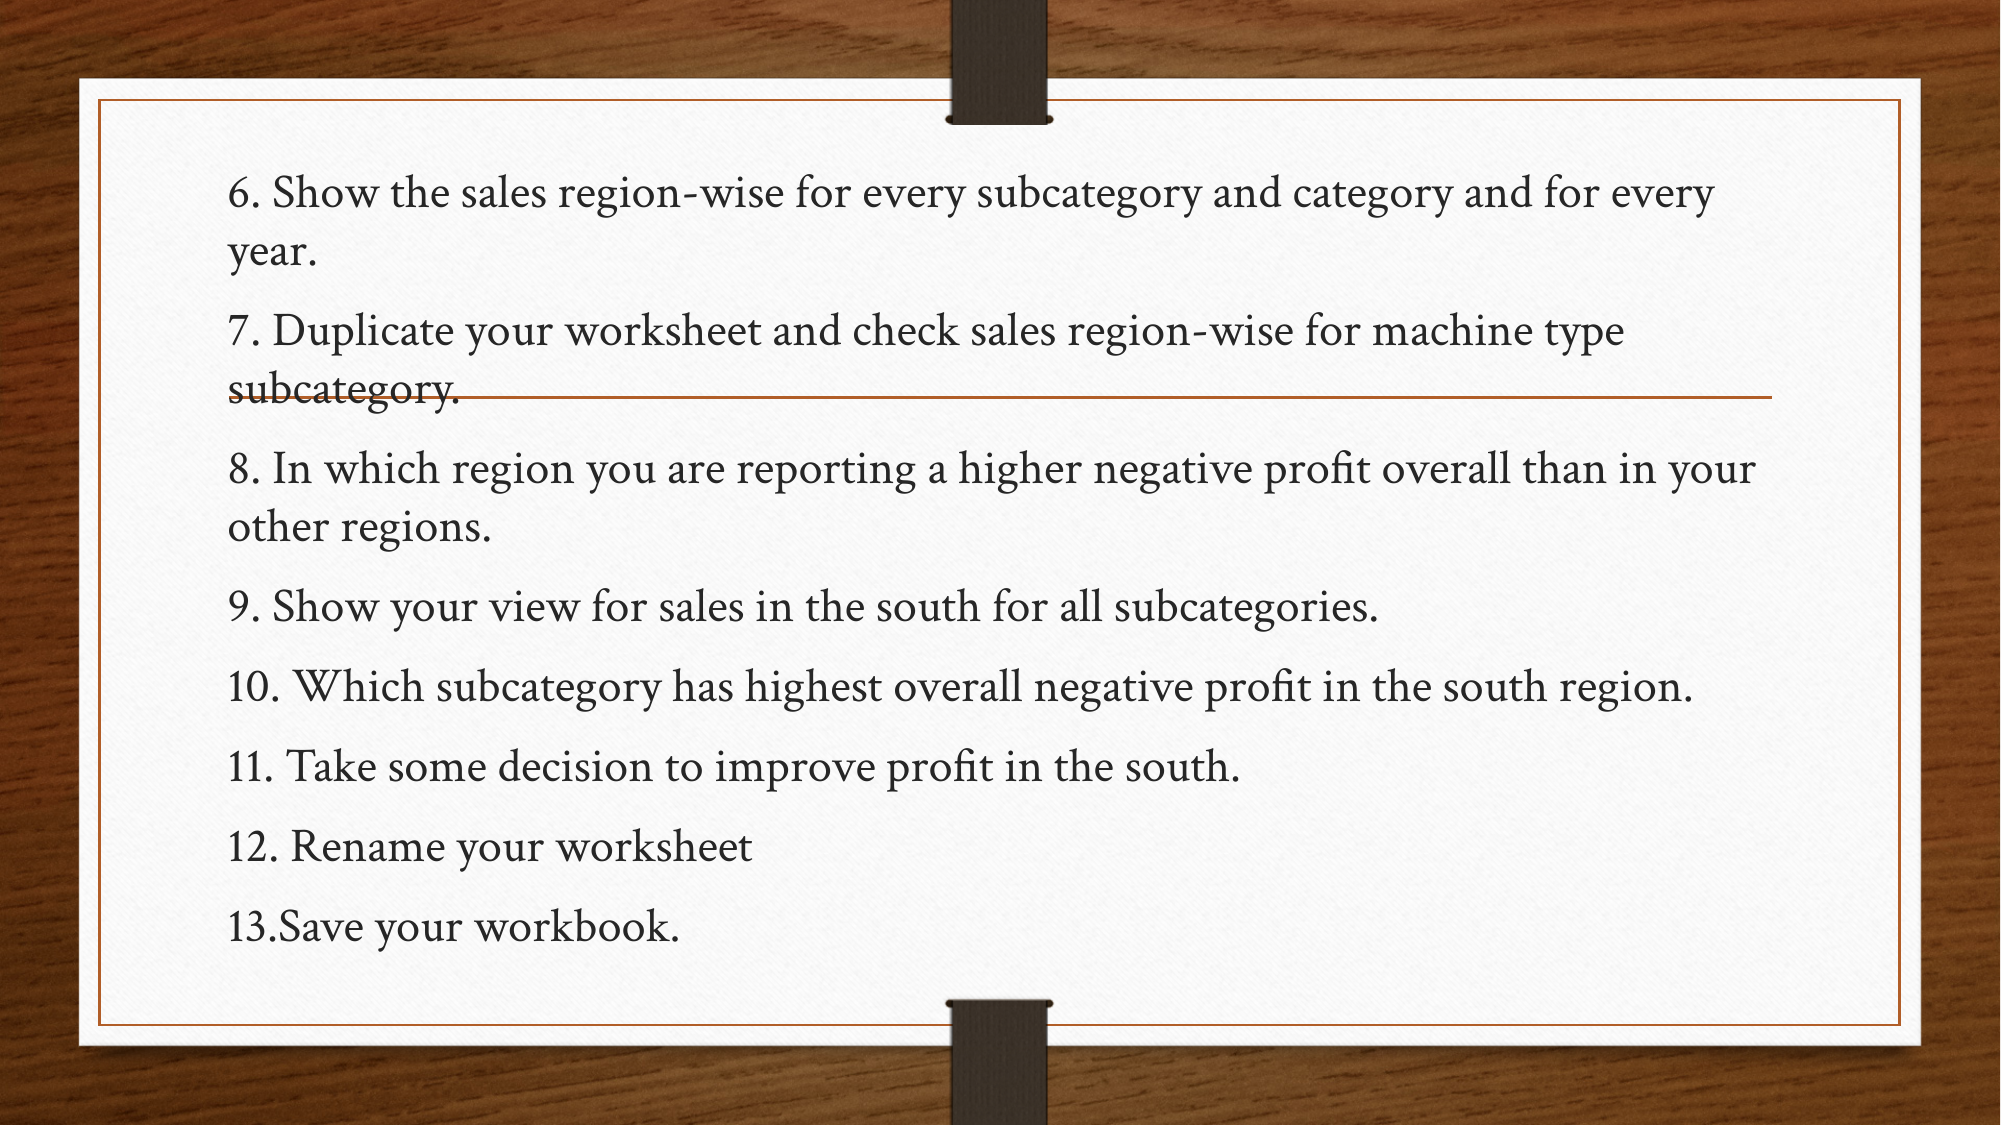

6. Show the sales region-wise for every subcategory and category and for every year.
7. Duplicate your worksheet and check sales region-wise for machine type subcategory.
8. In which region you are reporting a higher negative profit overall than in your other regions.
9. Show your view for sales in the south for all subcategories.
10. Which subcategory has highest overall negative profit in the south region.
11. Take some decision to improve profit in the south.
12. Rename your worksheet
13.Save your workbook.